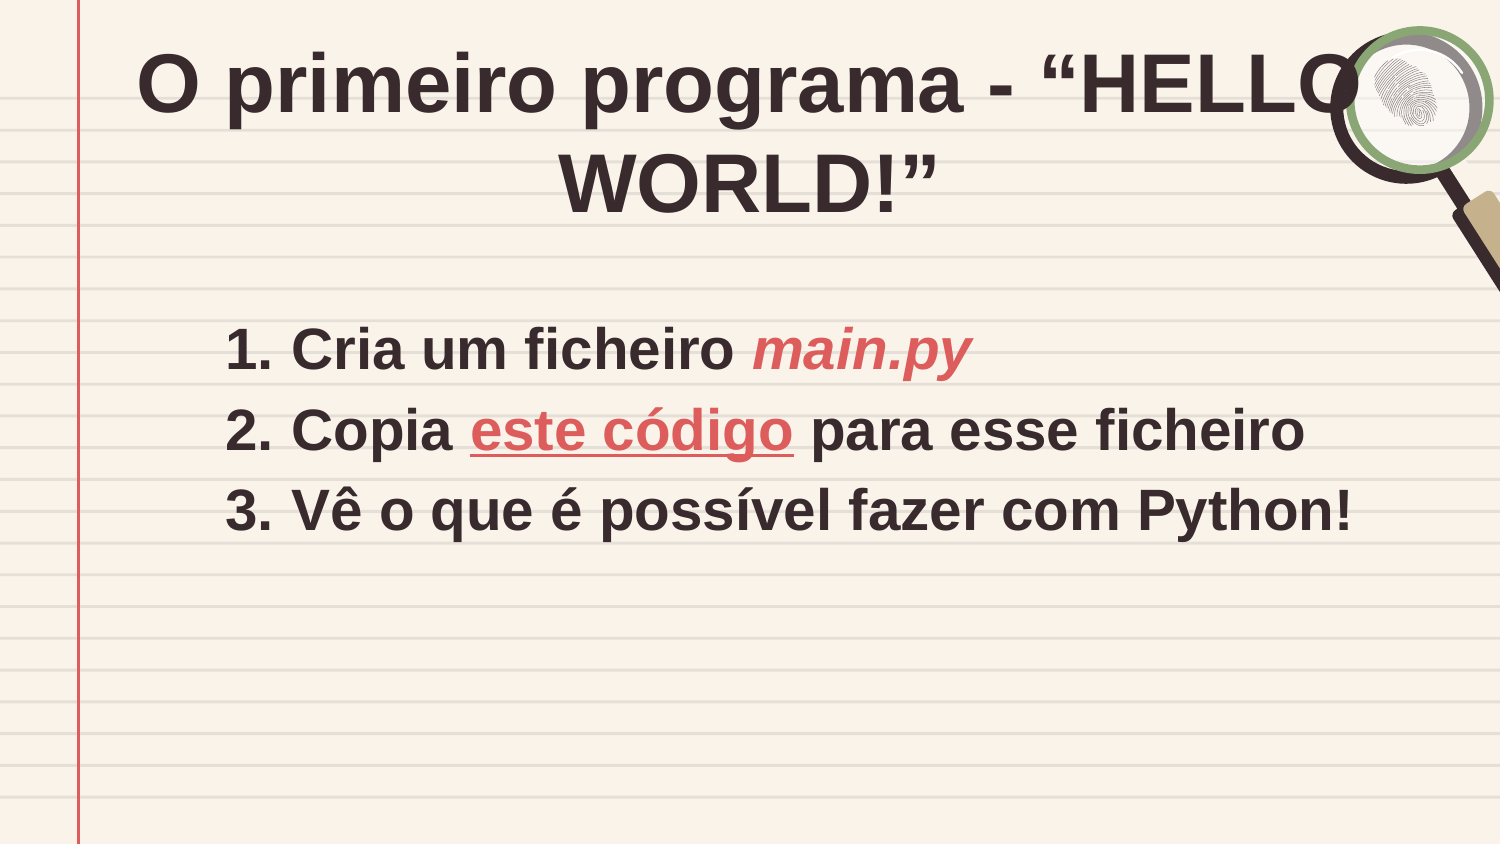

# O primeiro programa - “HELLO WORLD!”
Cria um ficheiro main.py
Copia este código para esse ficheiro
Vê o que é possível fazer com Python!